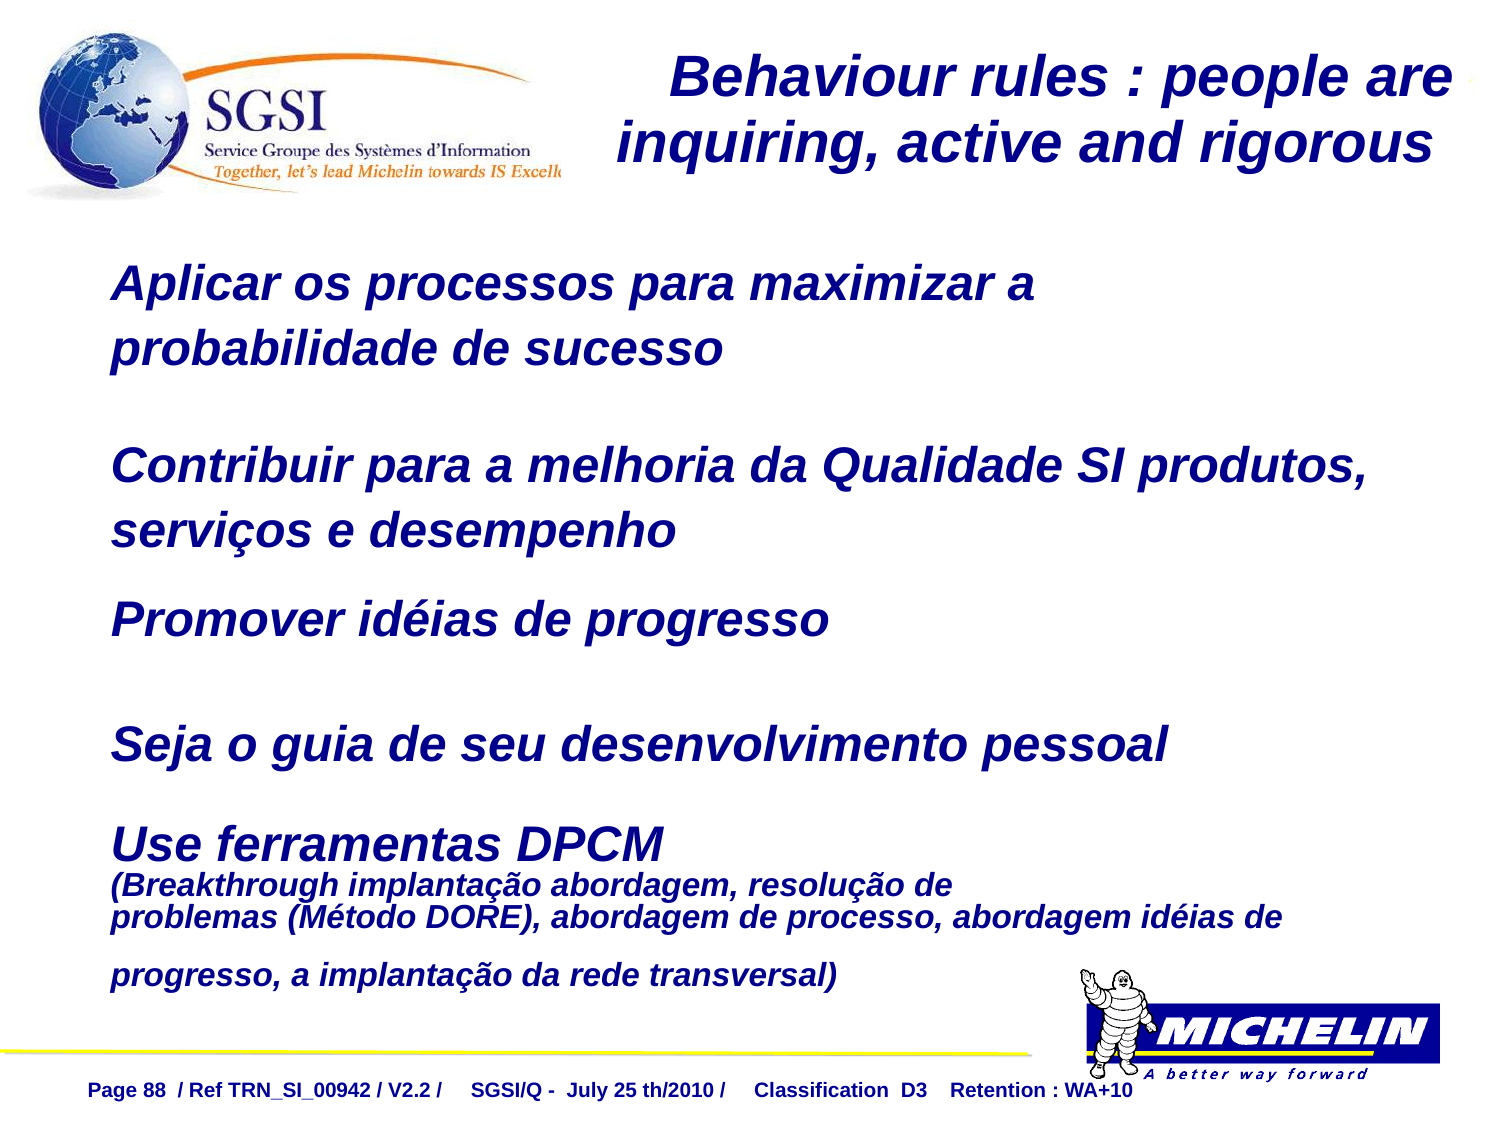

Behaviour rules : people are inquiring, active and rigorous
Aplicar os processos para maximizar a probabilidade de sucesso
Contribuir para a melhoria da Qualidade SI produtos,  serviços e desempenho
# Promover idéias de progresso
Seja o guia de seu desenvolvimento pessoal

Use ferramentas DPCM 
(Breakthrough implantação abordagem, resolução de problemas (Método DORE), abordagem de processo, abordagem idéias de
progresso, a implantação da rede transversal)
Page 88  / Ref TRN_SI_00942 / V2.2 /     SGSI/Q -  July 25 th/2010 /     Classification  D3    Retention : WA+10